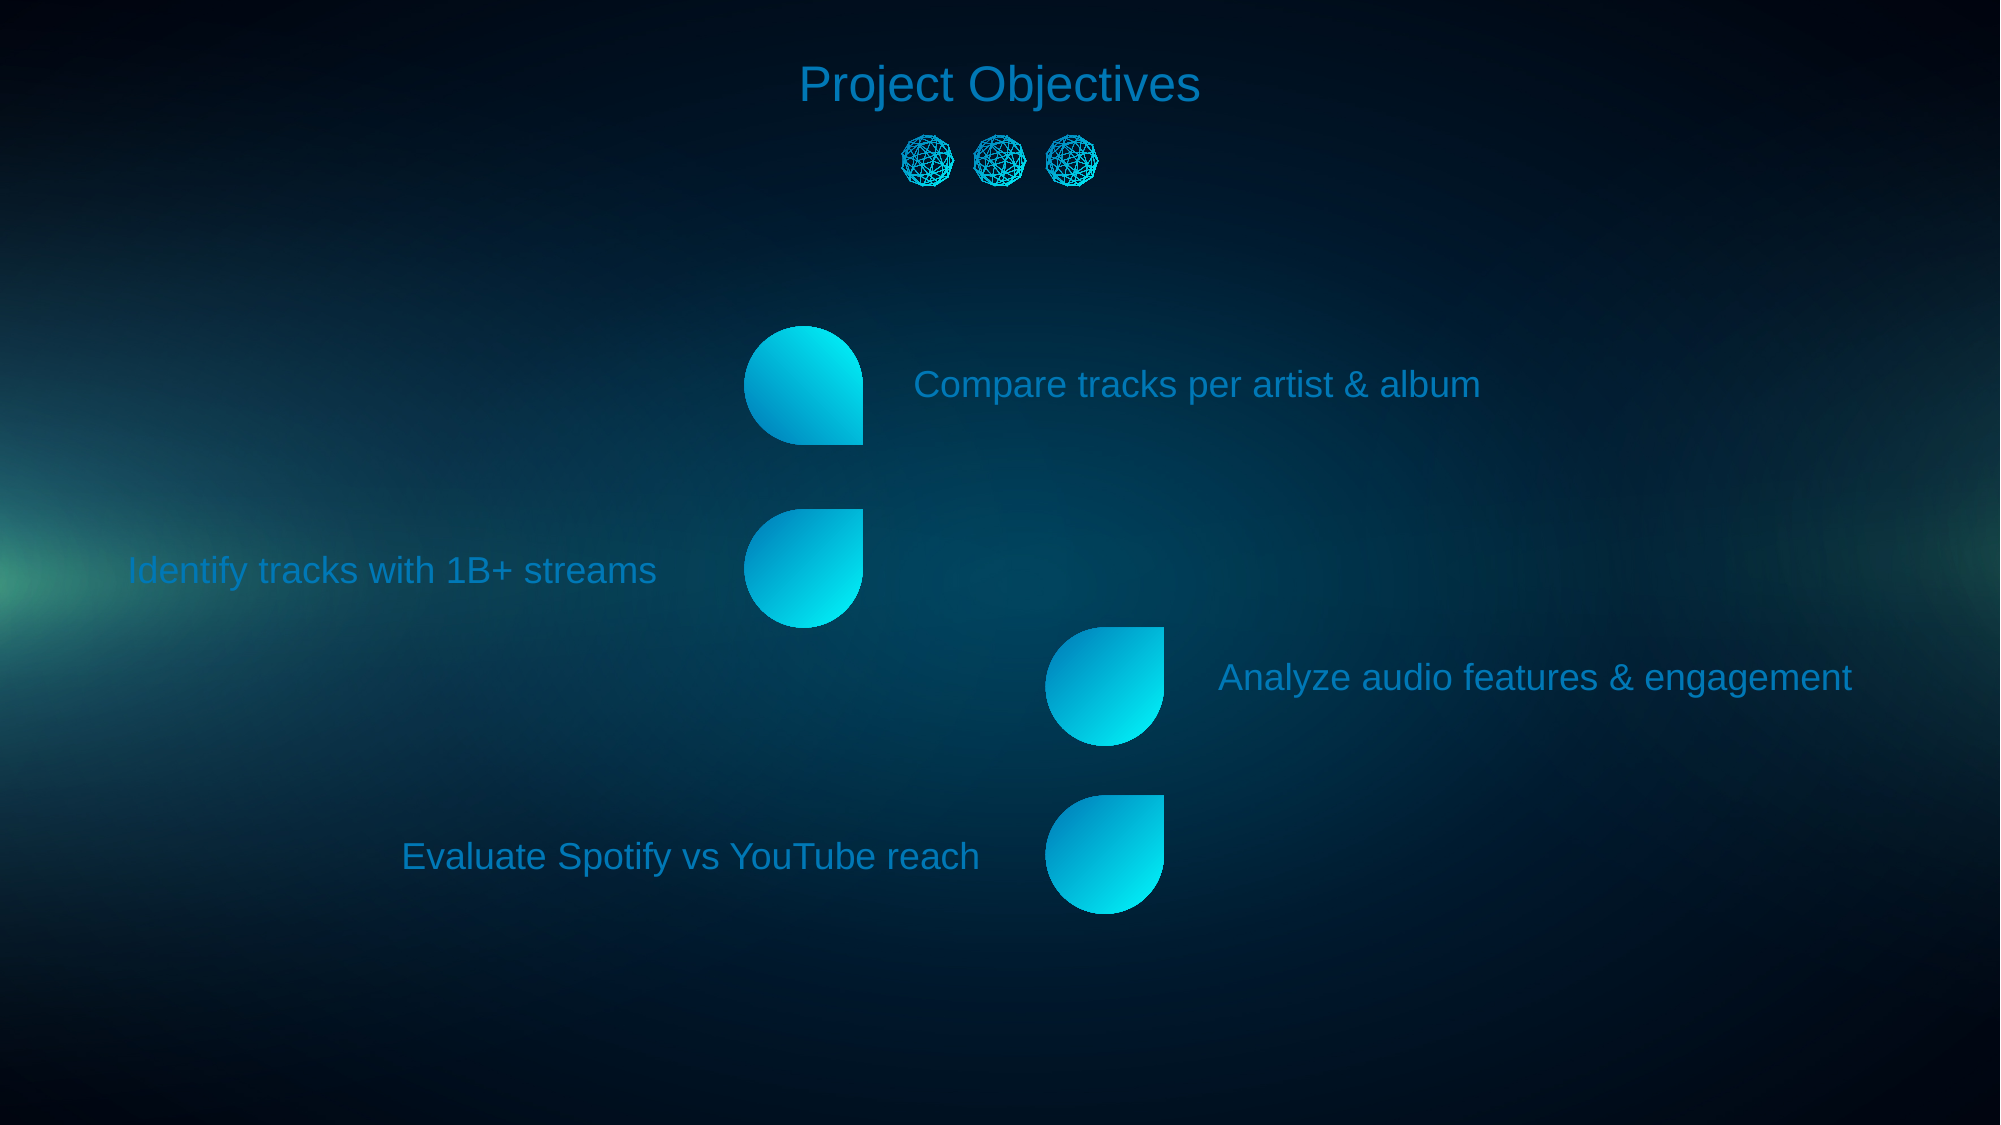

Project Objectives

Compare tracks per artist & album

Identify tracks with 1B+ streams

Analyze audio features & engagement

Evaluate Spotify vs YouTube reach